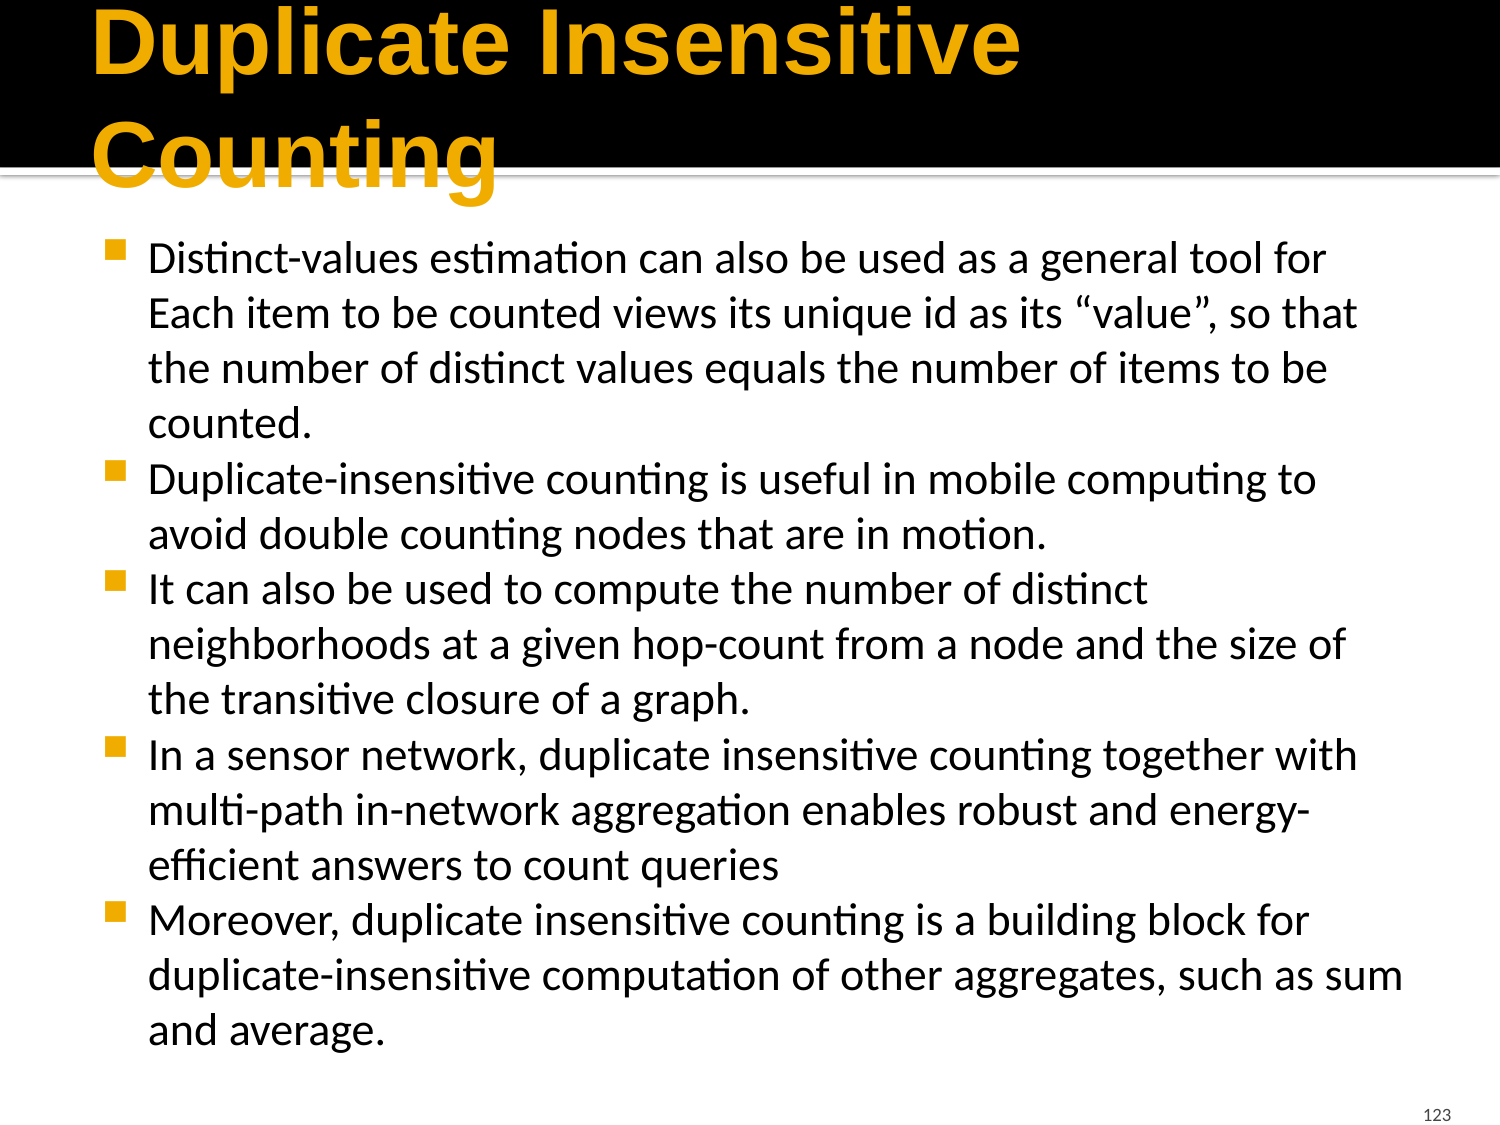

# Duplicate Insensitive Counting
Distinct-values estimation can also be used as a general tool for Each item to be counted views its unique id as its “value”, so that the number of distinct values equals the number of items to be counted.
Duplicate-insensitive counting is useful in mobile computing to avoid double counting nodes that are in motion.
It can also be used to compute the number of distinct neighborhoods at a given hop-count from a node and the size of the transitive closure of a graph.
In a sensor network, duplicate insensitive counting together with multi-path in-network aggregation enables robust and energy-efficient answers to count queries
Moreover, duplicate insensitive counting is a building block for duplicate-insensitive computation of other aggregates, such as sum and average.
123